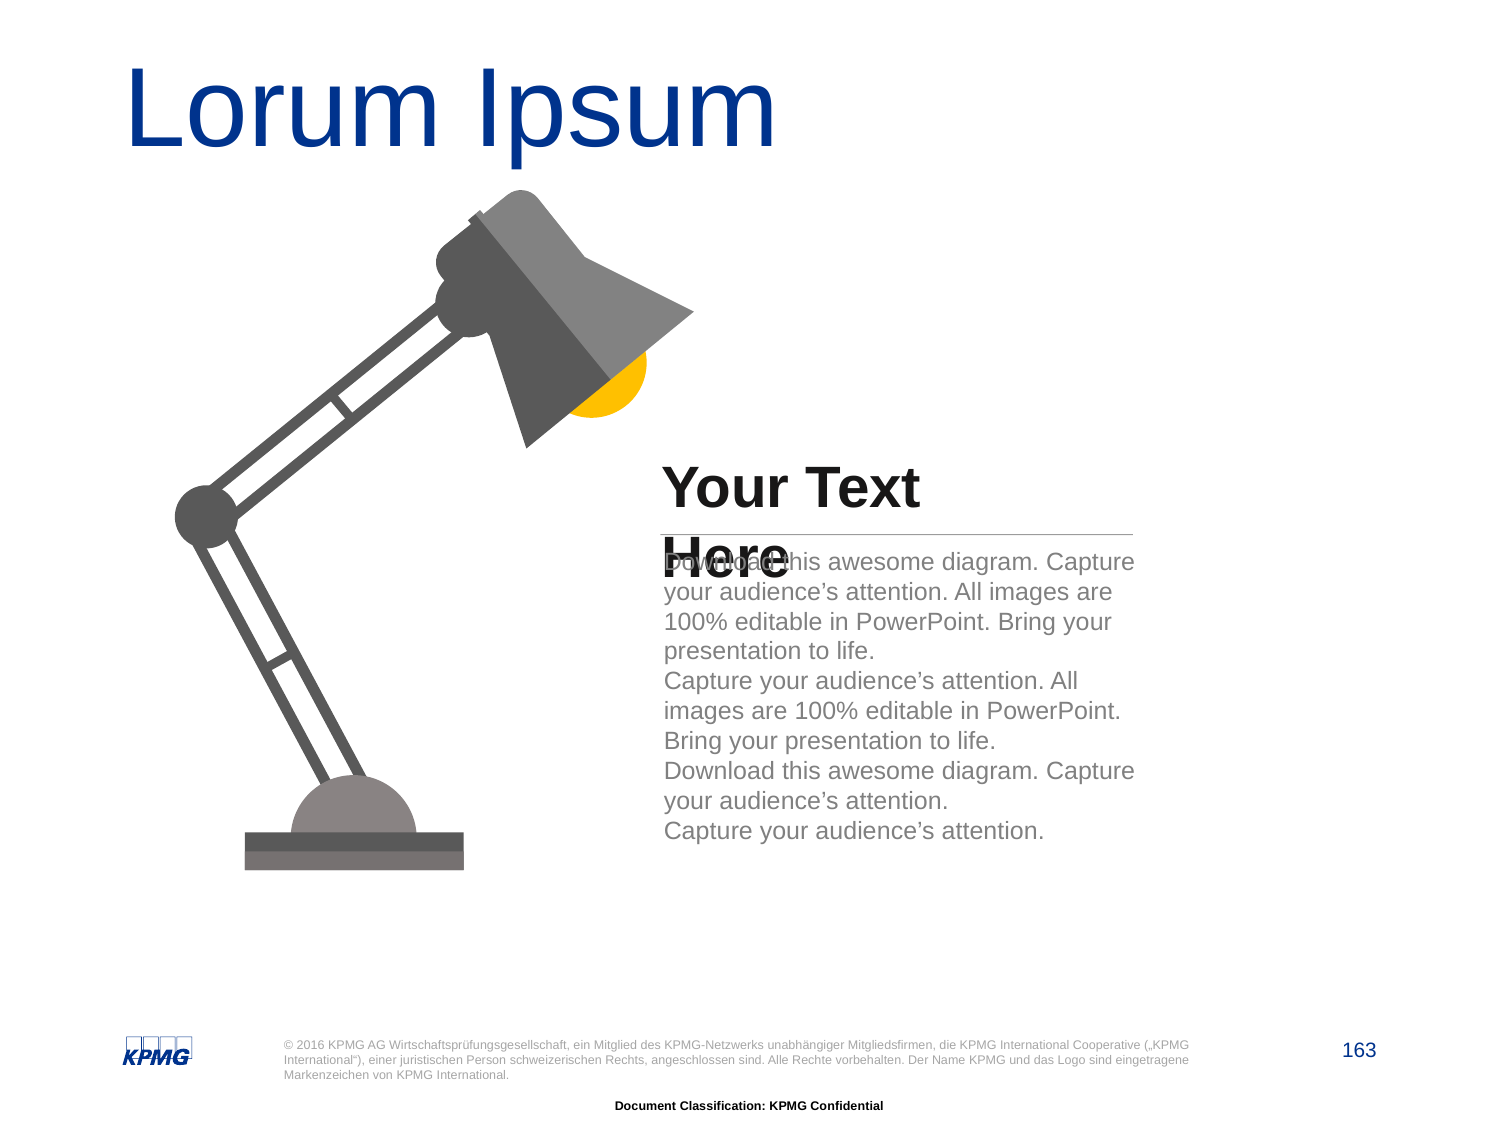

# Lorum Ipsum

Your Text Here
Download this awesome diagram. Capture your audience’s attention. All images are 100% editable in PowerPoint. Bring your presentation to life.
Capture your audience’s attention. All images are 100% editable in PowerPoint. Bring your presentation to life.
Download this awesome diagram. Capture your audience’s attention.
Capture your audience’s attention.